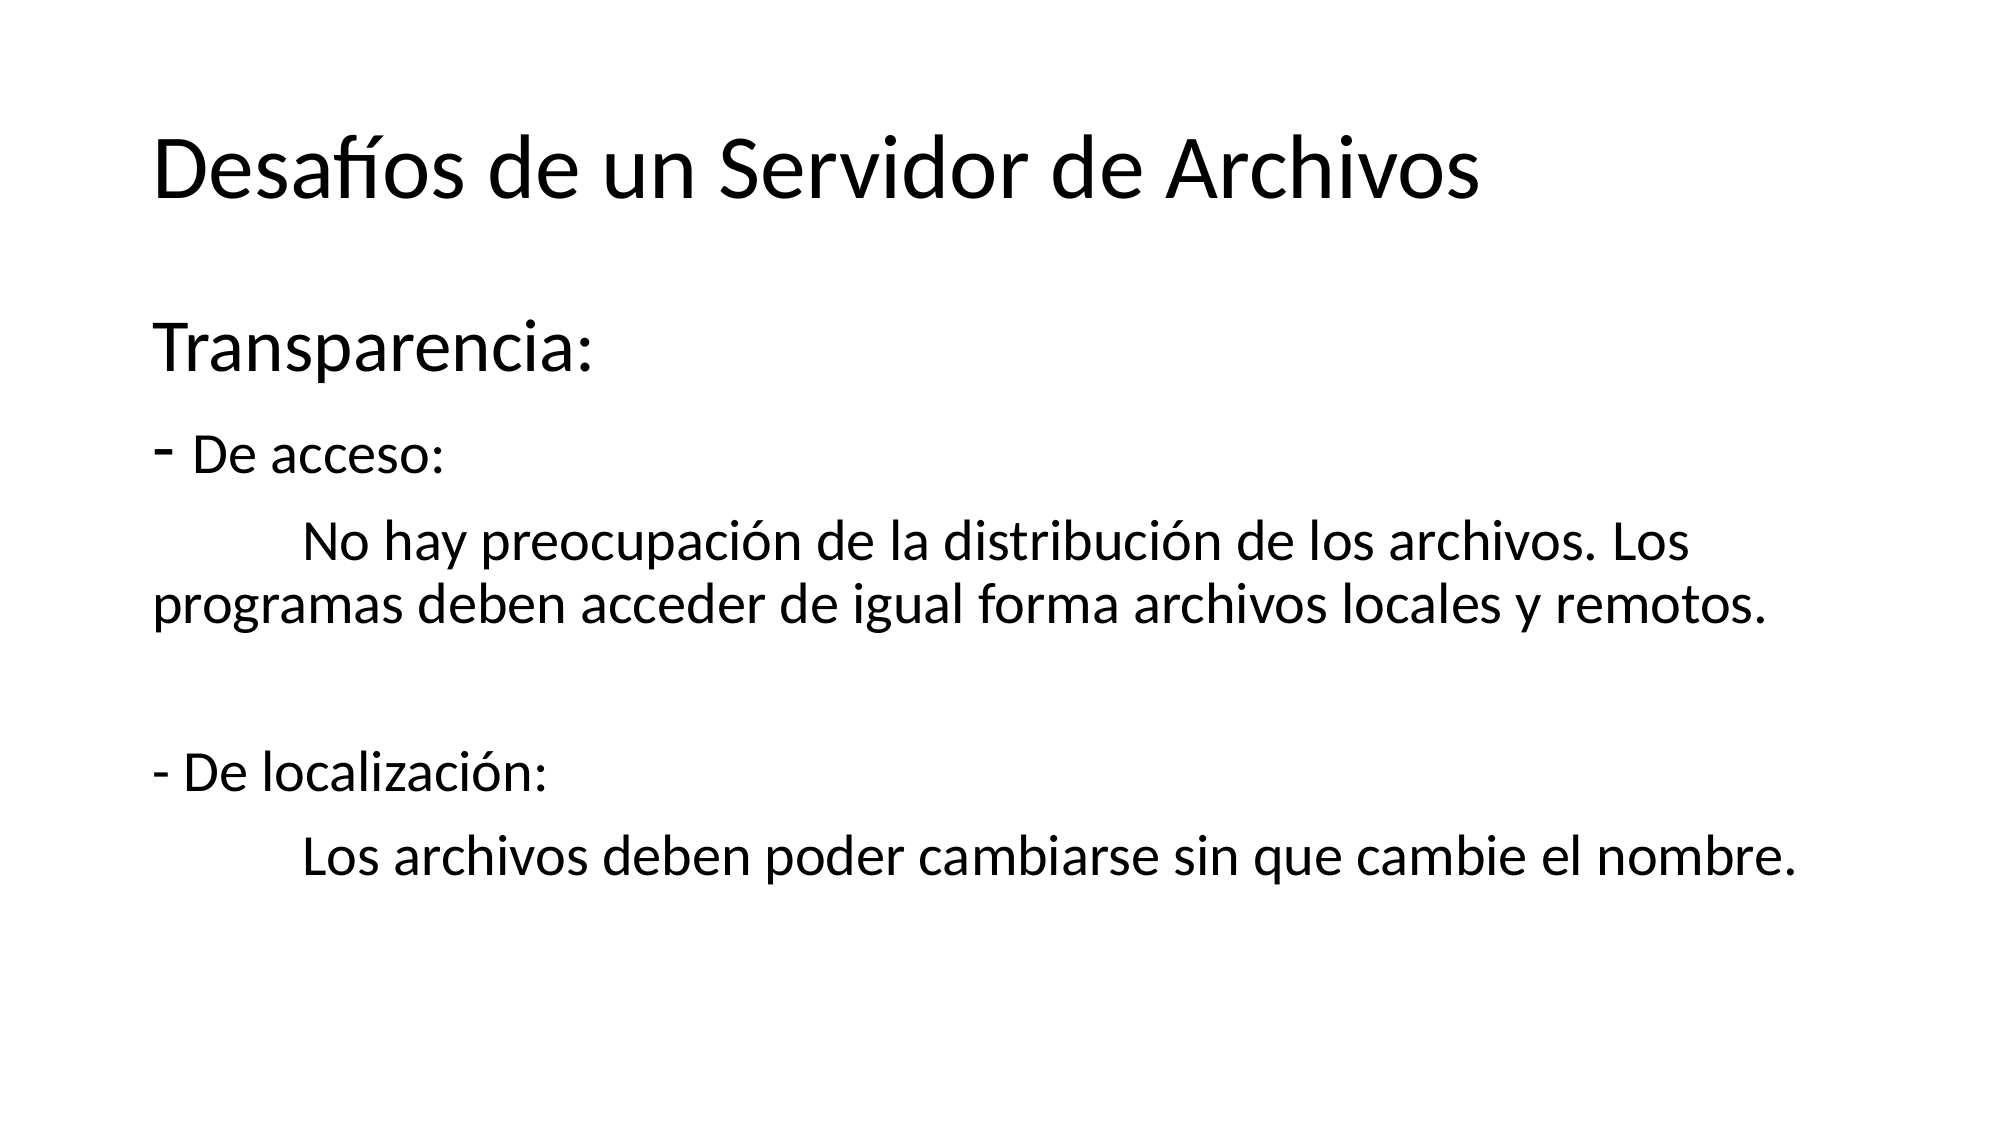

# Desafíos de un Servidor de Archivos
Transparencia:
- De acceso:
	No hay preocupación de la distribución de los archivos. Los programas deben acceder de igual forma archivos locales y remotos.

- De localización:
	Los archivos deben poder cambiarse sin que cambie el nombre.